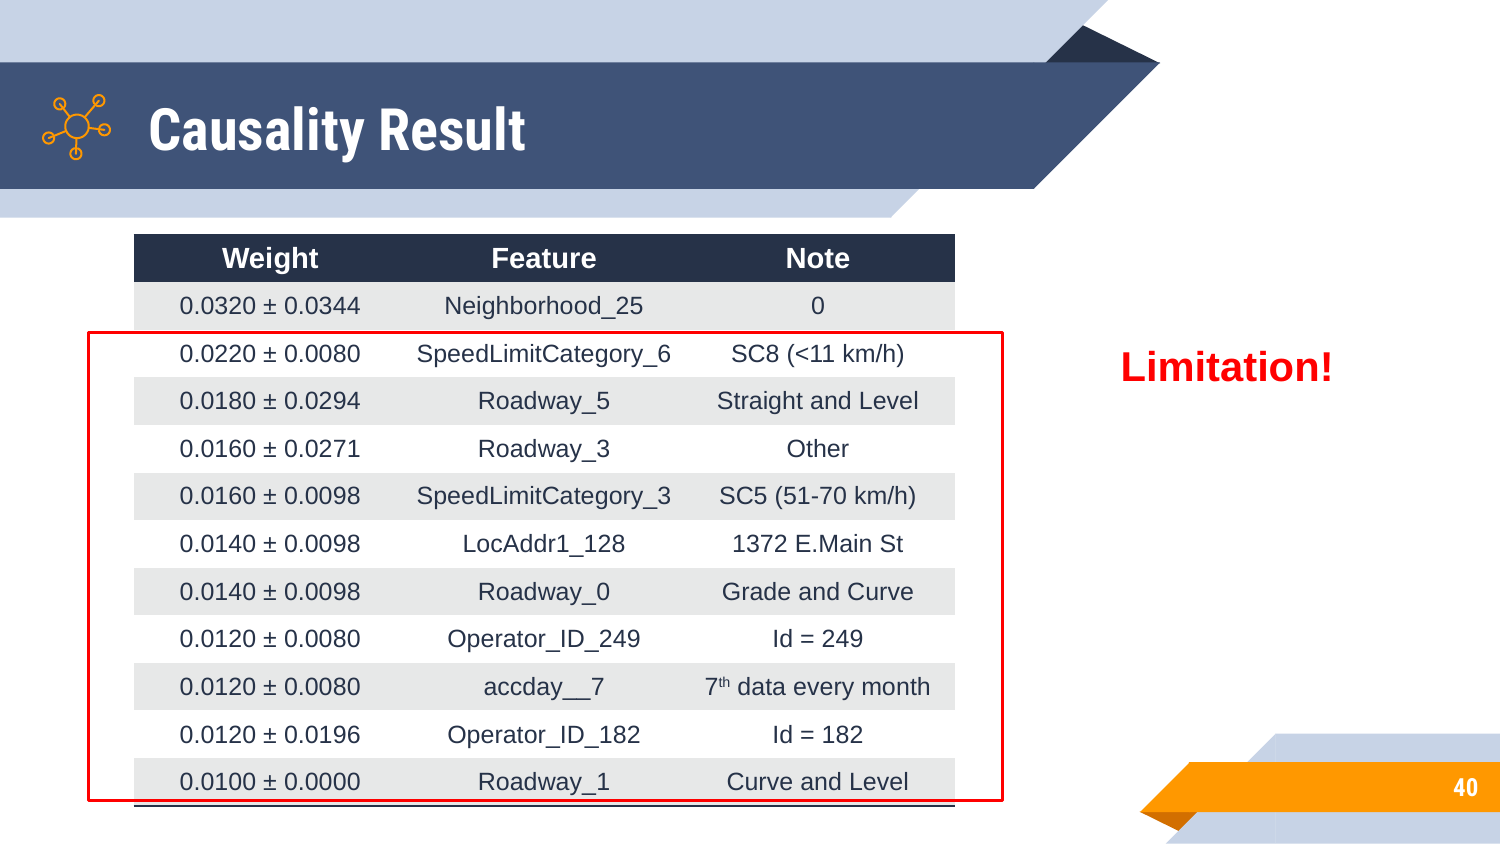

# Causality Result

| Weight | Feature | Note |
| --- | --- | --- |
| 0.0320 ± 0.0344 | Neighborhood\_25 | 0 |
| 0.0220 ± 0.0080 | SpeedLimitCategory\_6 | SC8 (<11 km/h) |
| 0.0180 ± 0.0294 | Roadway\_5 | Straight and Level |
| 0.0160 ± 0.0271 | Roadway\_3 | Other |
| 0.0160 ± 0.0098 | SpeedLimitCategory\_3 | SC5 (51-70 km/h) |
| 0.0140 ± 0.0098 | LocAddr1\_128 | 1372 E.Main St |
| 0.0140 ± 0.0098 | Roadway\_0 | Grade and Curve |
| 0.0120 ± 0.0080 | Operator\_ID\_249 | Id = 249 |
| 0.0120 ± 0.0080 | accday\_\_7 | 7th data every month |
| 0.0120 ± 0.0196 | Operator\_ID\_182 | Id = 182 |
| 0.0100 ± 0.0000 | Roadway\_1 | Curve and Level |

Limitation!
40